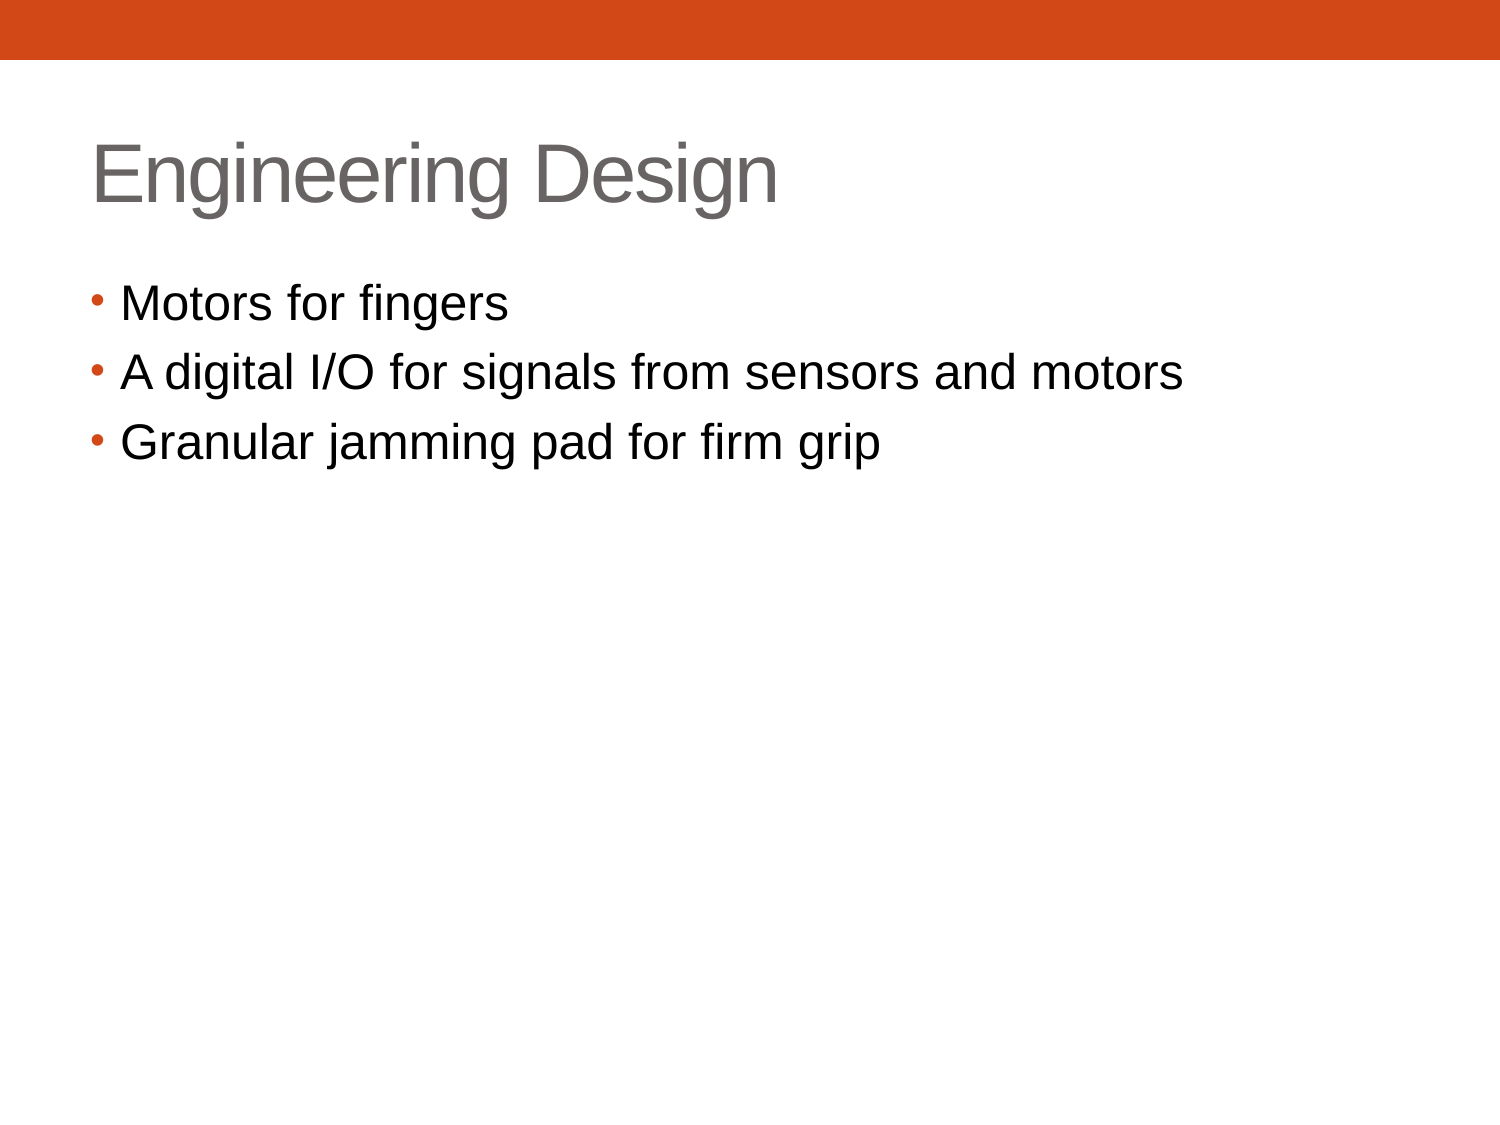

# Engineering Design
Motors for fingers
A digital I/O for signals from sensors and motors
Granular jamming pad for firm grip